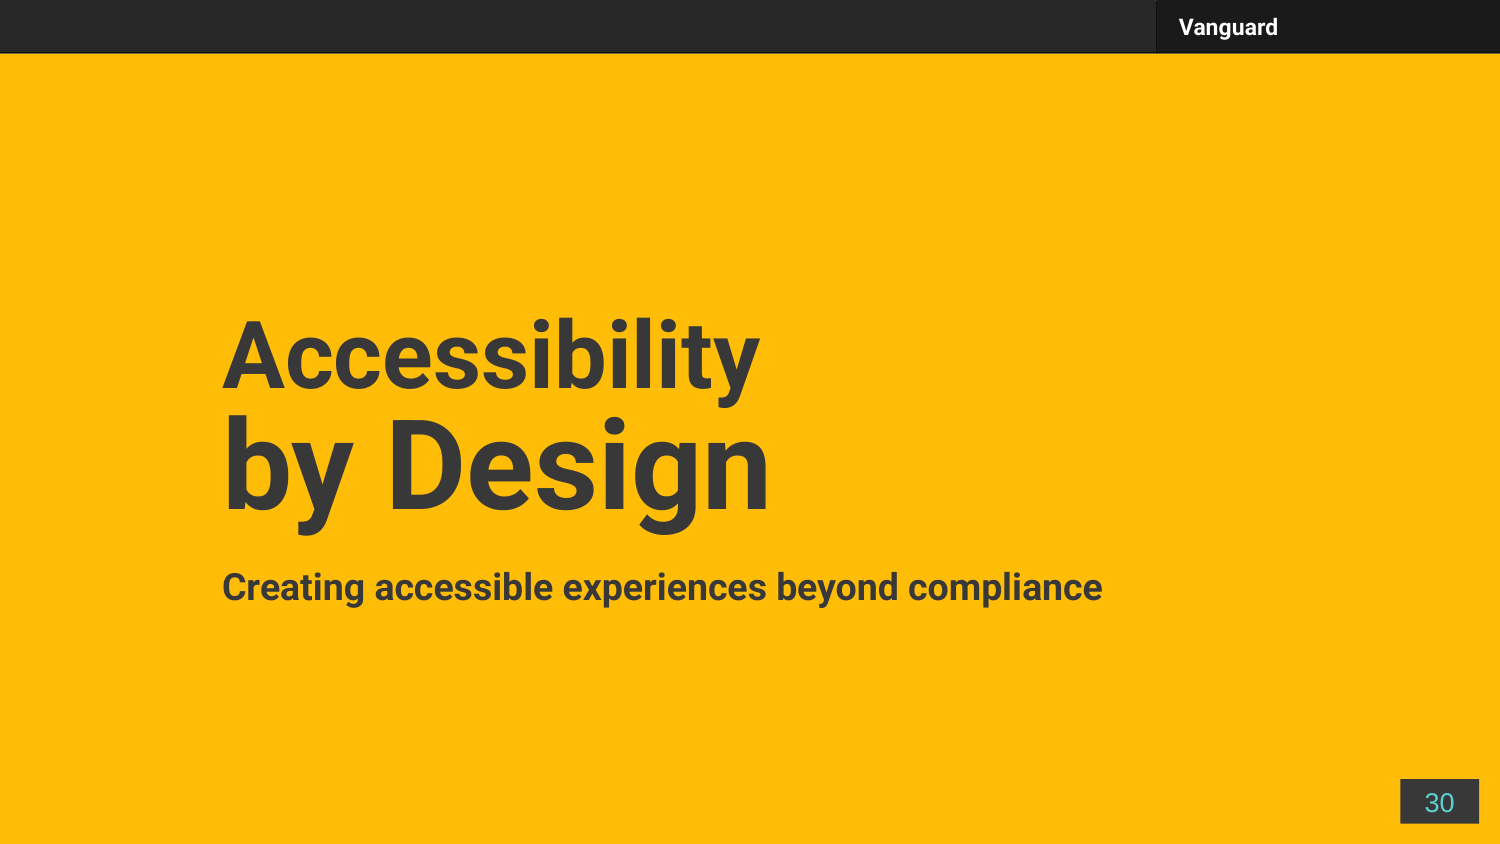

# Accessibility by Design
Creating accessible experiences beyond compliance
30